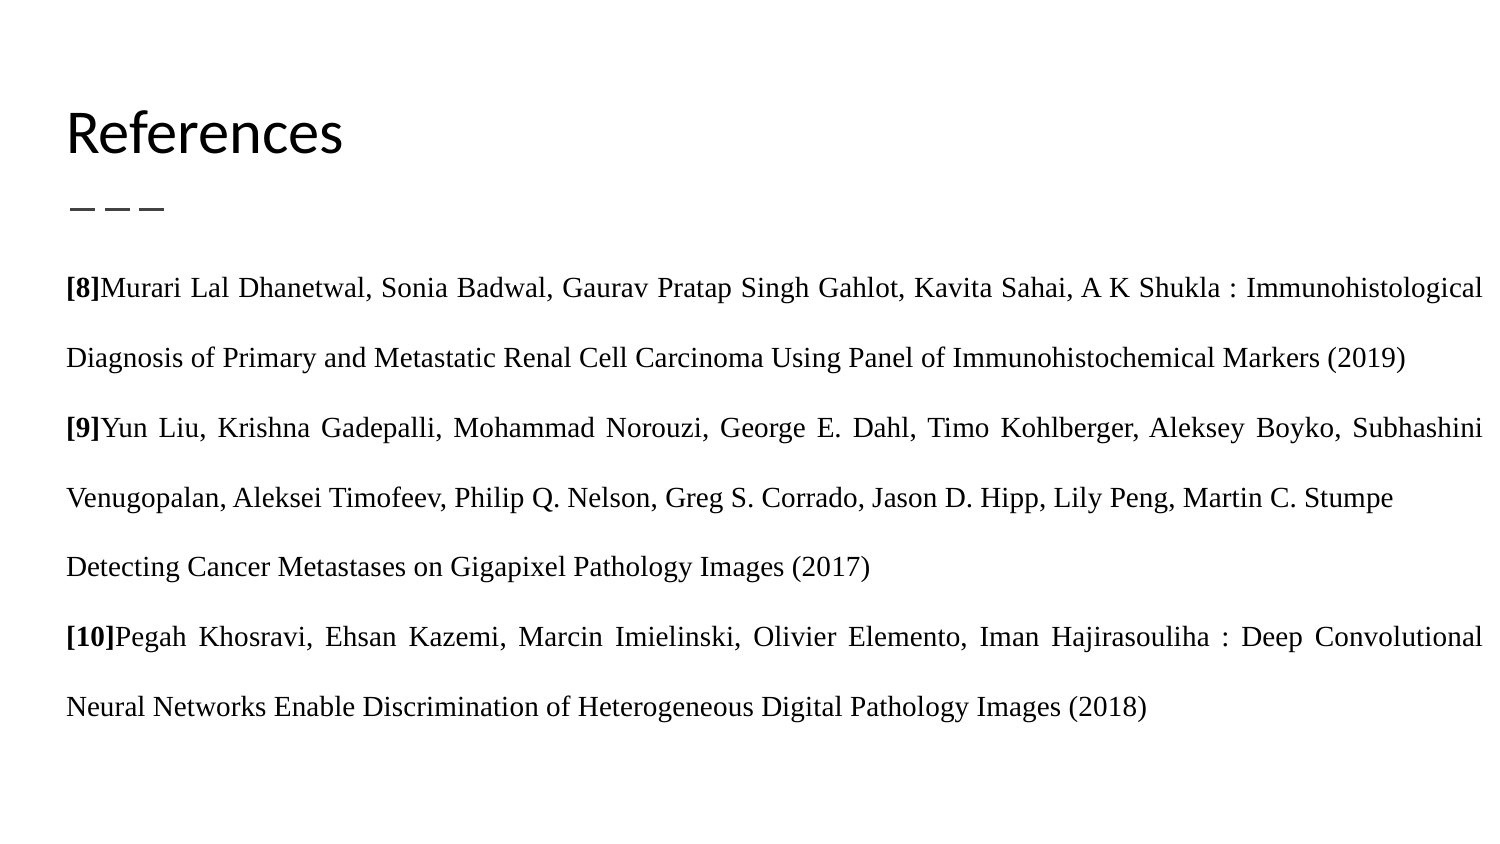

# References
[8]Murari Lal Dhanetwal, Sonia Badwal, Gaurav Pratap Singh Gahlot, Kavita Sahai, A K Shukla : Immunohistological Diagnosis of Primary and Metastatic Renal Cell Carcinoma Using Panel of Immunohistochemical Markers (2019)
[9]Yun Liu, Krishna Gadepalli, Mohammad Norouzi, George E. Dahl, Timo Kohlberger, Aleksey Boyko, Subhashini Venugopalan, Aleksei Timofeev, Philip Q. Nelson, Greg S. Corrado, Jason D. Hipp, Lily Peng, Martin C. Stumpe
Detecting Cancer Metastases on Gigapixel Pathology Images (2017)
[10]Pegah Khosravi, Ehsan Kazemi, Marcin Imielinski, Olivier Elemento, Iman Hajirasouliha : Deep Convolutional Neural Networks Enable Discrimination of Heterogeneous Digital Pathology Images (2018)